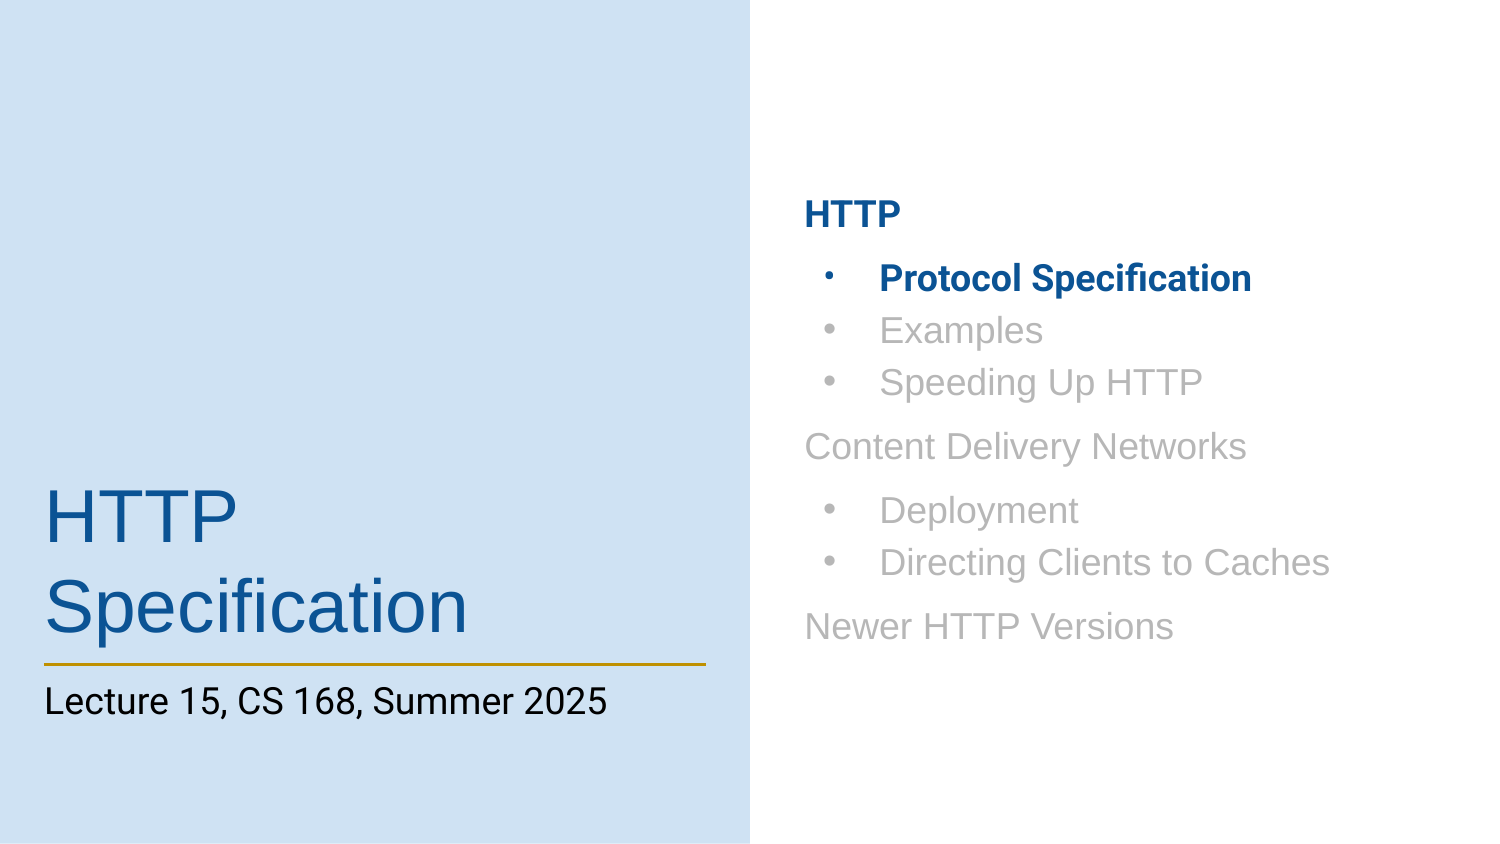

HTTP
Protocol Specification
Examples
Speeding Up HTTP
Content Delivery Networks
Deployment
Directing Clients to Caches
Newer HTTP Versions
# HTTP Specification
Lecture 15, CS 168, Summer 2025